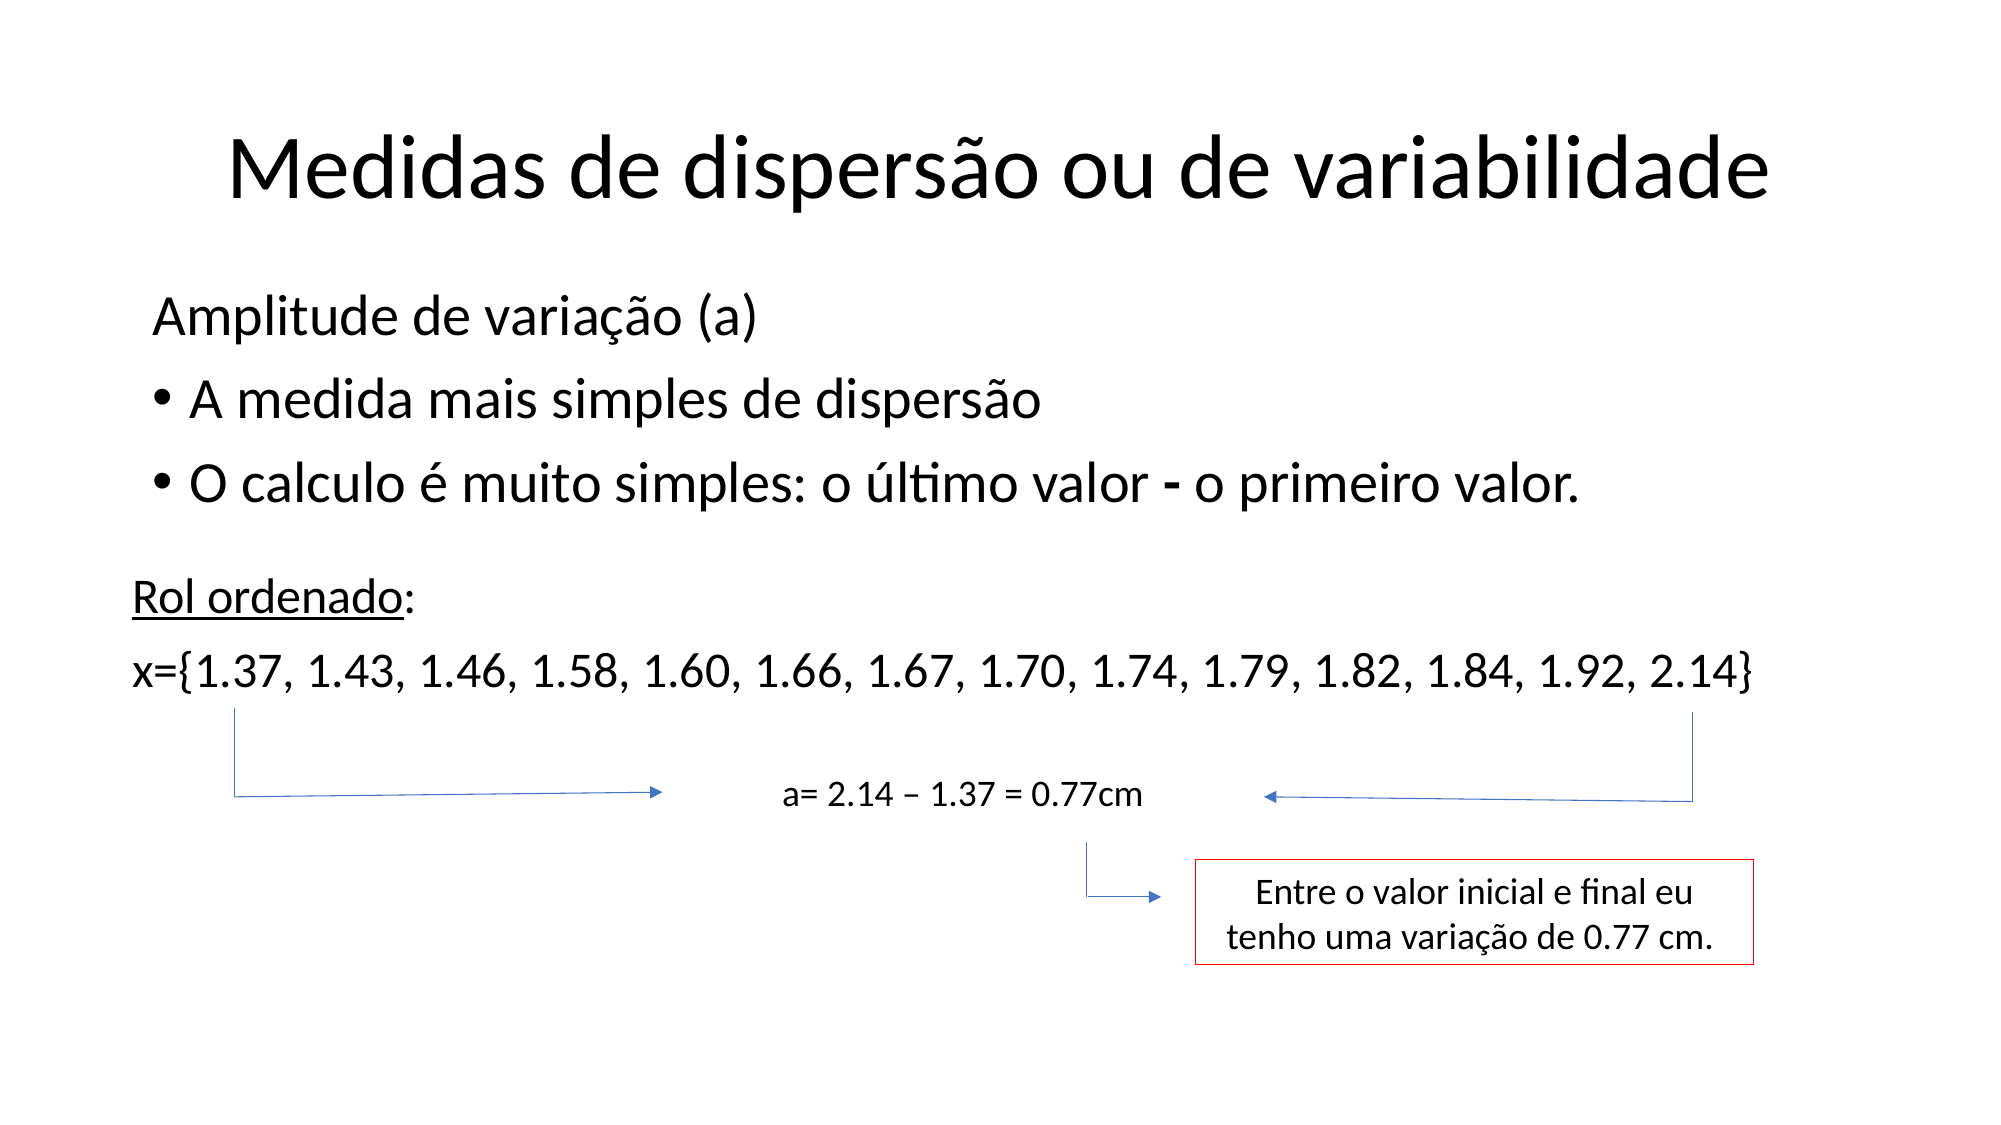

# Medidas de dispersão ou de variabilidade
Amplitude de variação (a)
A medida mais simples de dispersão
O calculo é muito simples: o último valor - o primeiro valor.
Rol ordenado:
x={1.37, 1.43, 1.46, 1.58, 1.60, 1.66, 1.67, 1.70, 1.74, 1.79, 1.82, 1.84, 1.92, 2.14}
a= 2.14 – 1.37 = 0.77cm
Entre o valor inicial e final eu tenho uma variação de 0.77 cm.